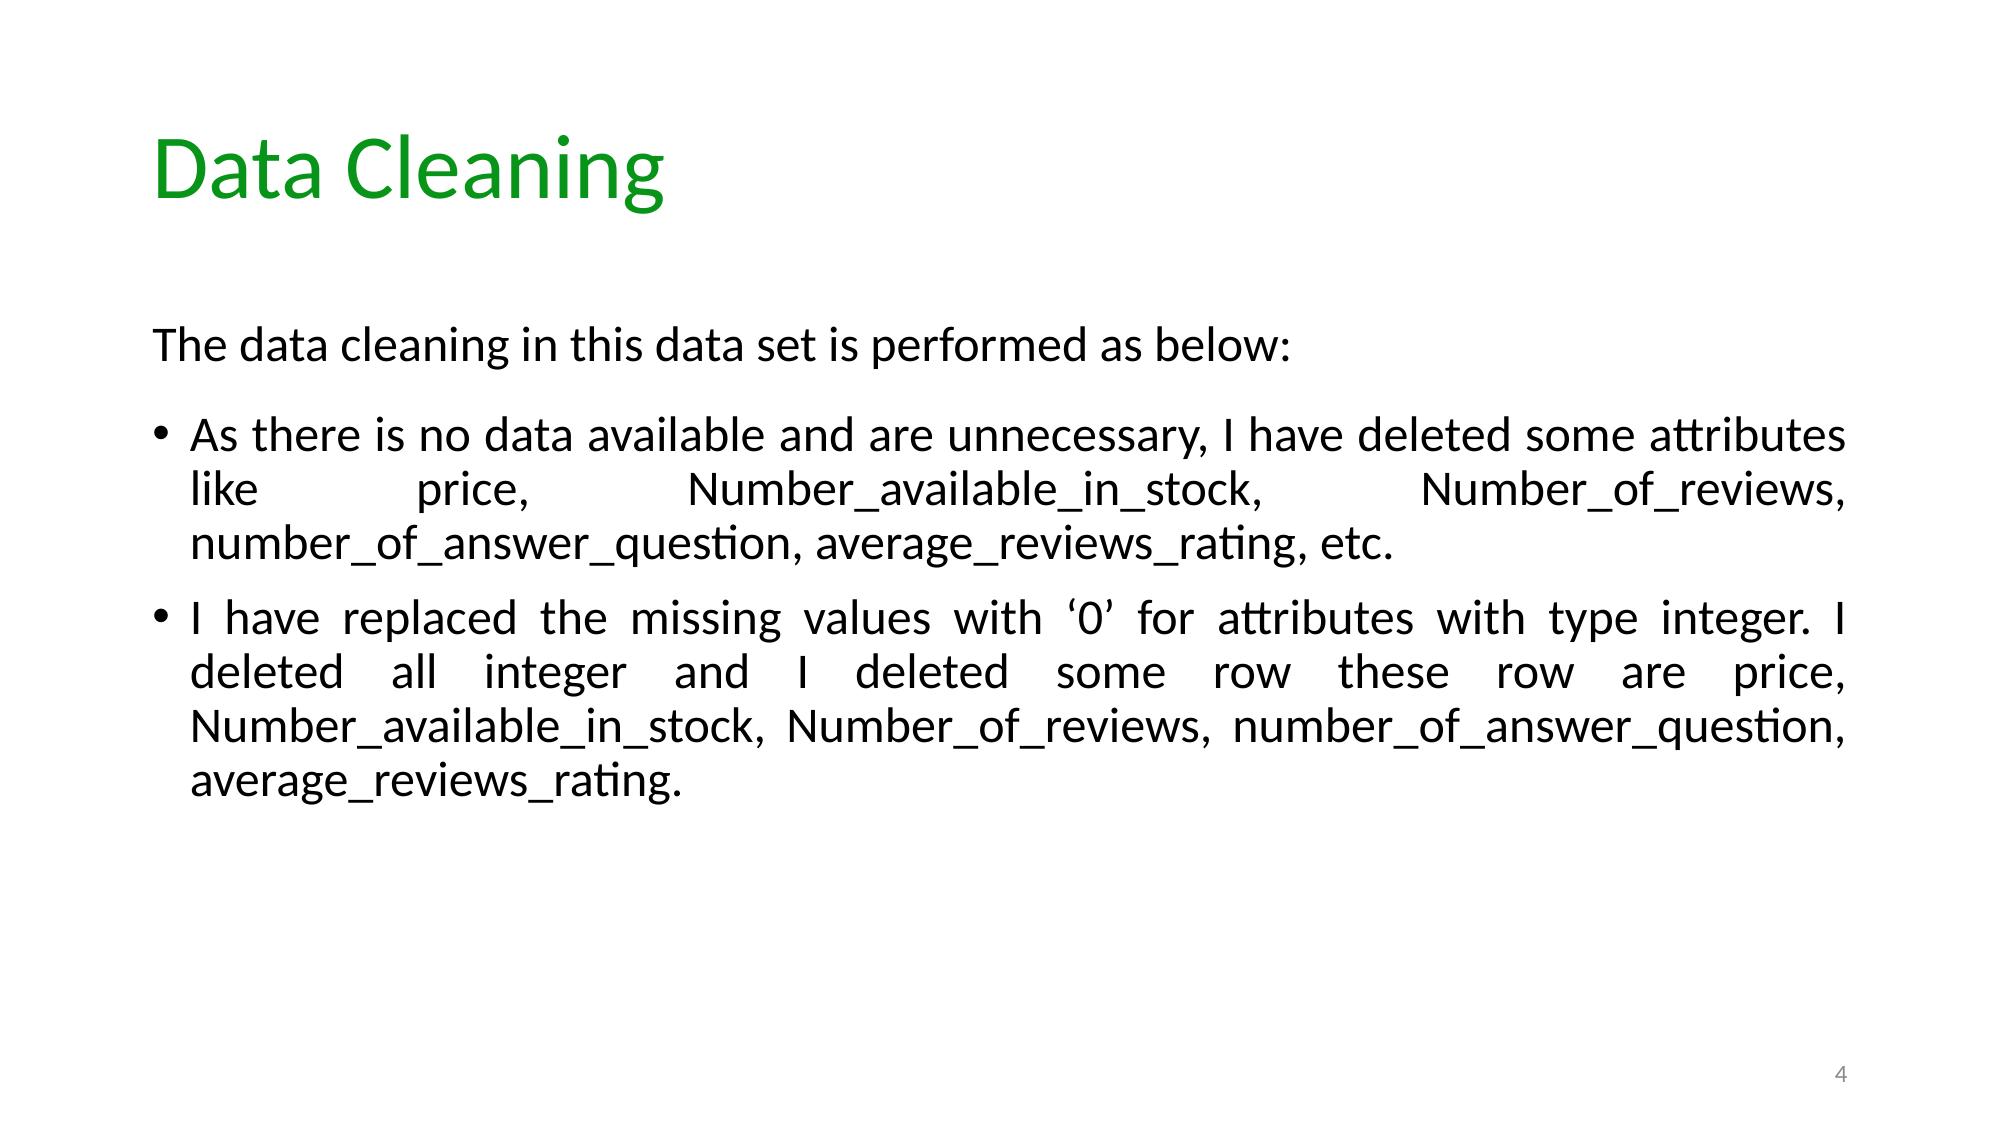

# Data Cleaning
The data cleaning in this data set is performed as below:
As there is no data available and are unnecessary, I have deleted some attributes like price, Number_available_in_stock, Number_of_reviews, number_of_answer_question, average_reviews_rating, etc.
I have replaced the missing values with ‘0’ for attributes with type integer. I deleted all integer and I deleted some row these row are price, Number_available_in_stock, Number_of_reviews, number_of_answer_question, average_reviews_rating.
4